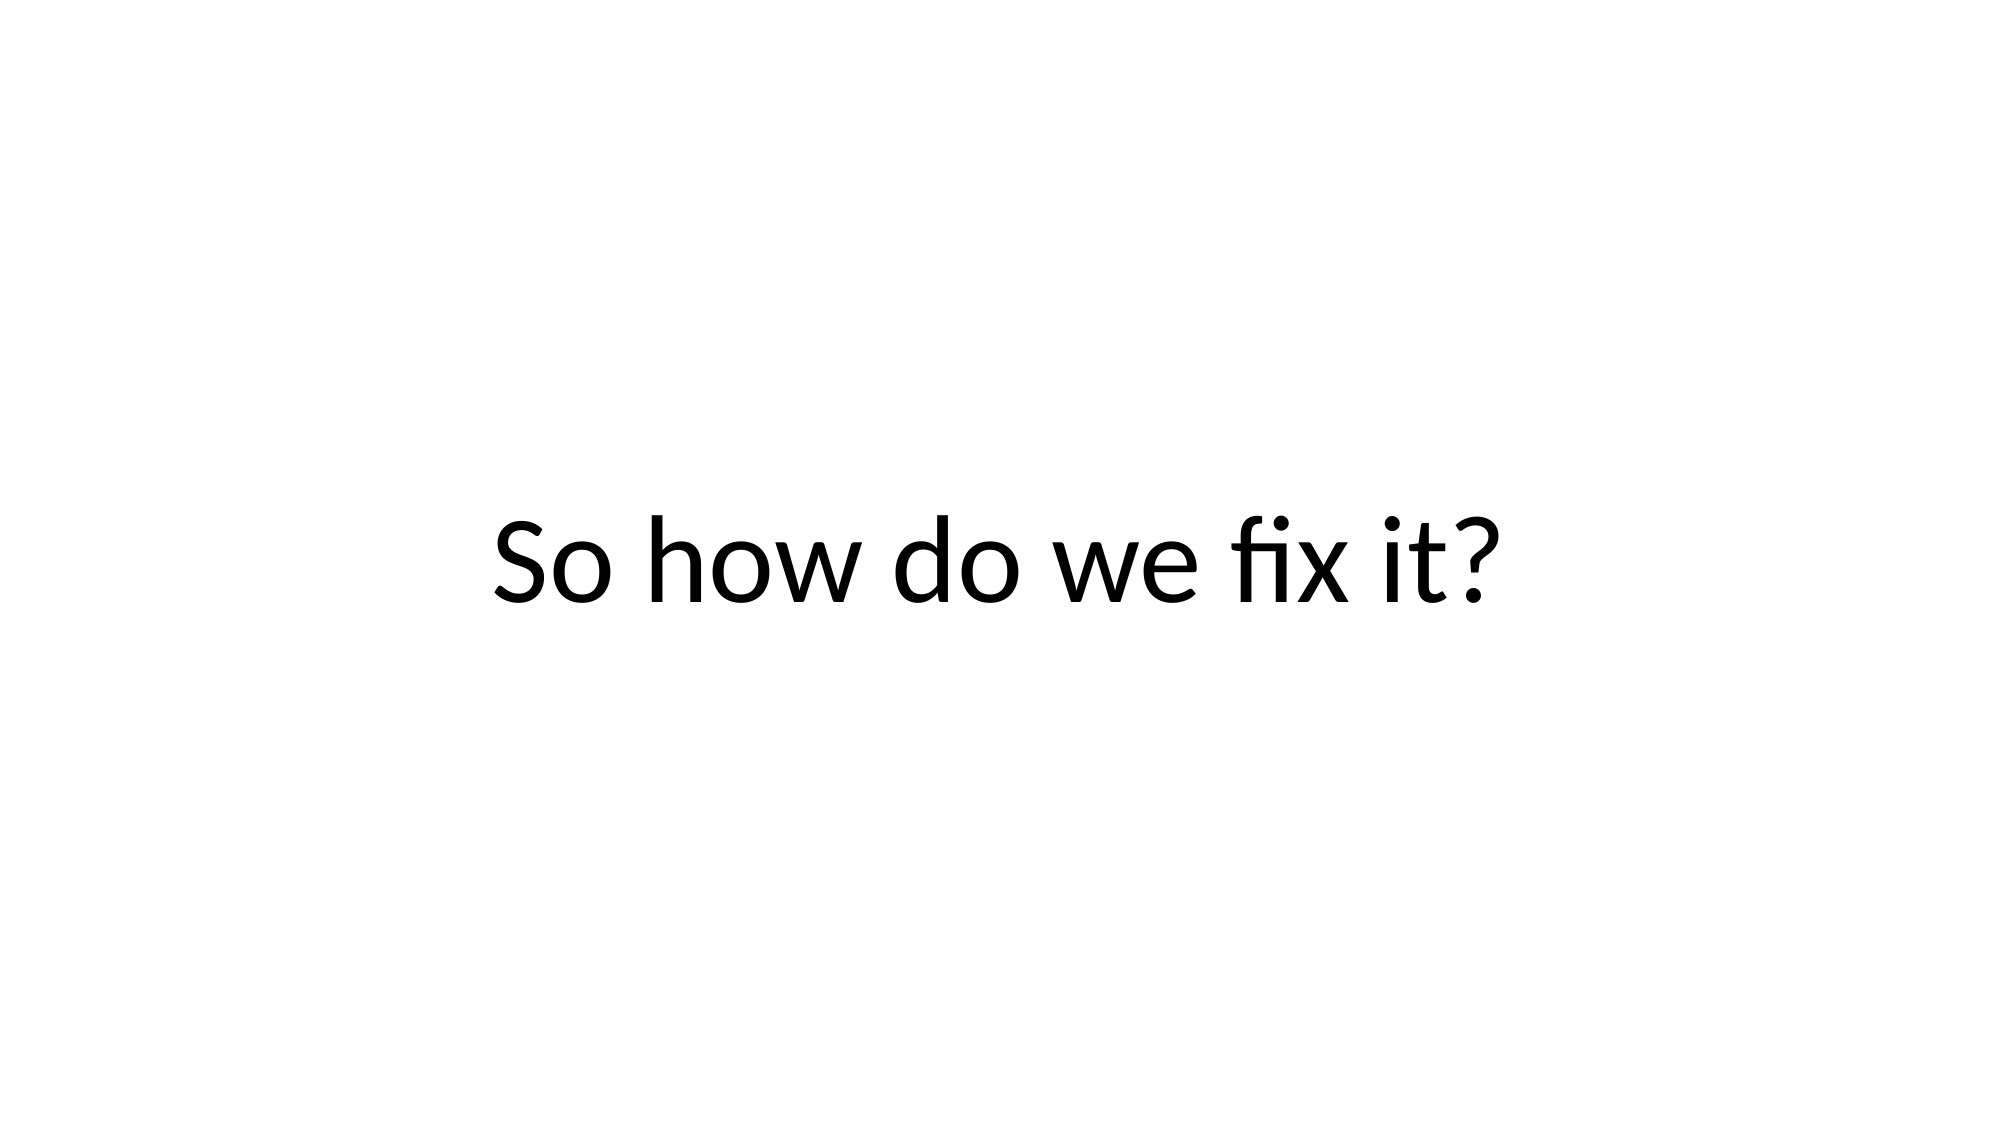

# So how do we fix it?